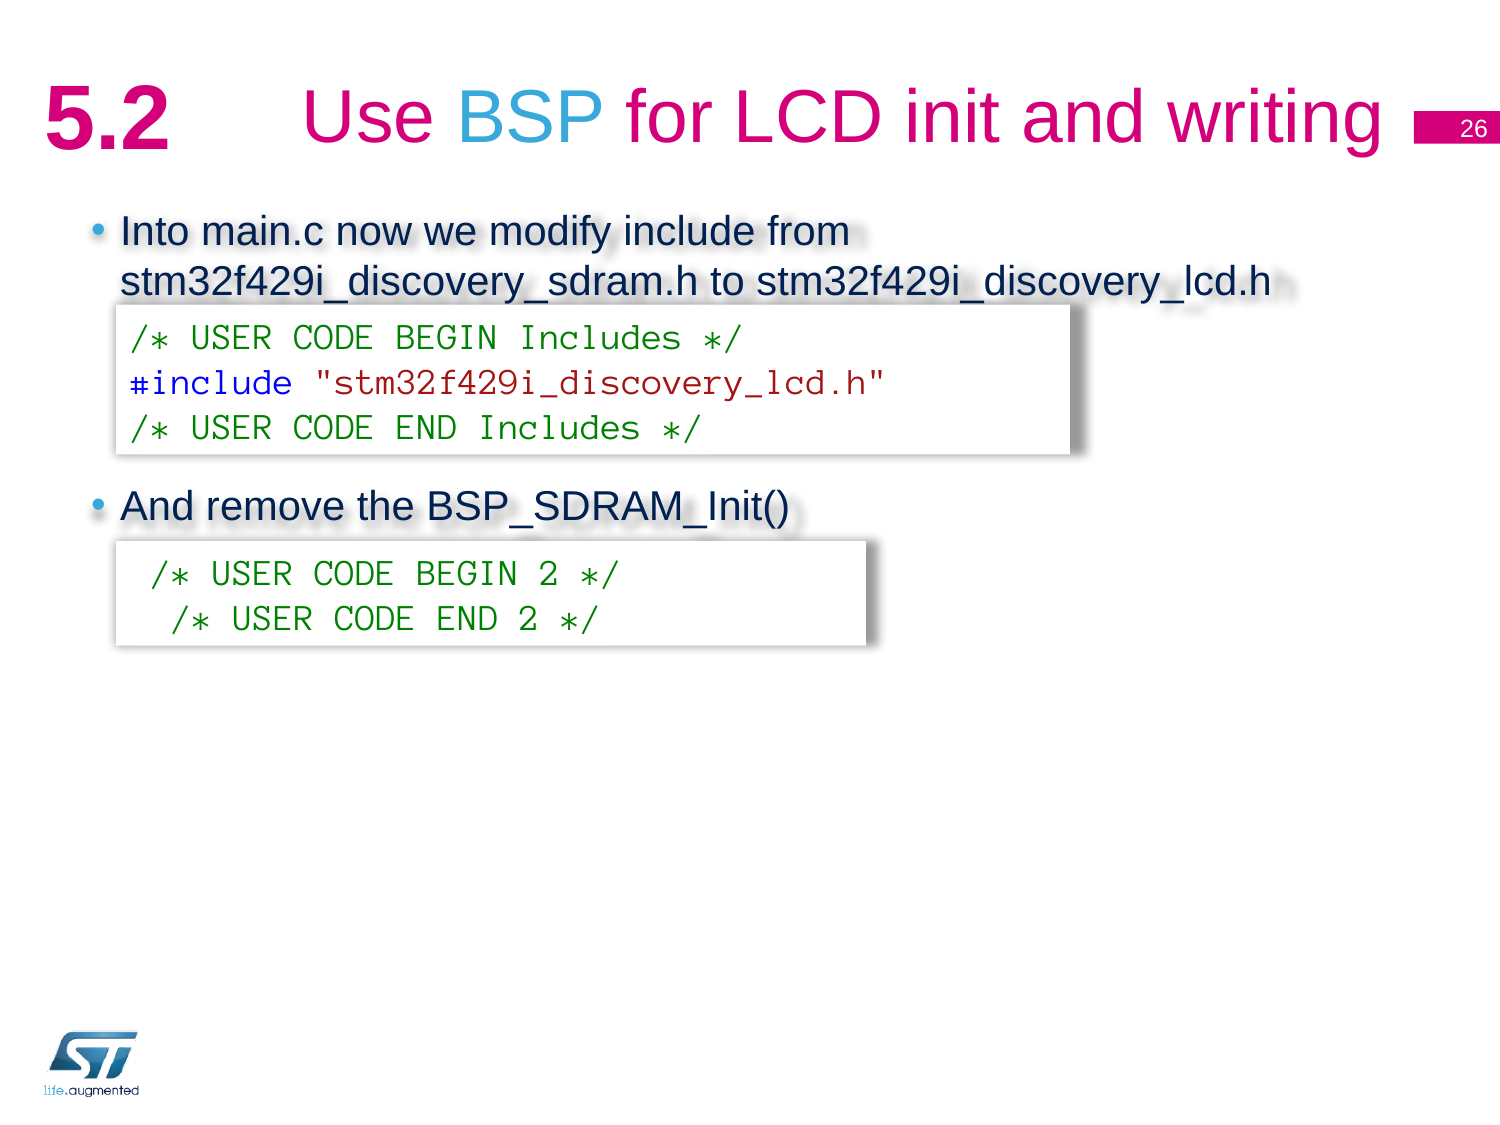

# Use BSP for LCD init and writing
5.2
26
Into main.c now we modify include from stm32f429i_discovery_sdram.h to stm32f429i_discovery_lcd.h

And remove the BSP_SDRAM_Init()

/* USER CODE BEGIN Includes */
#include "stm32f429i_discovery_lcd.h"
/* USER CODE END Includes */
 /* USER CODE BEGIN 2 */
  /* USER CODE END 2 */